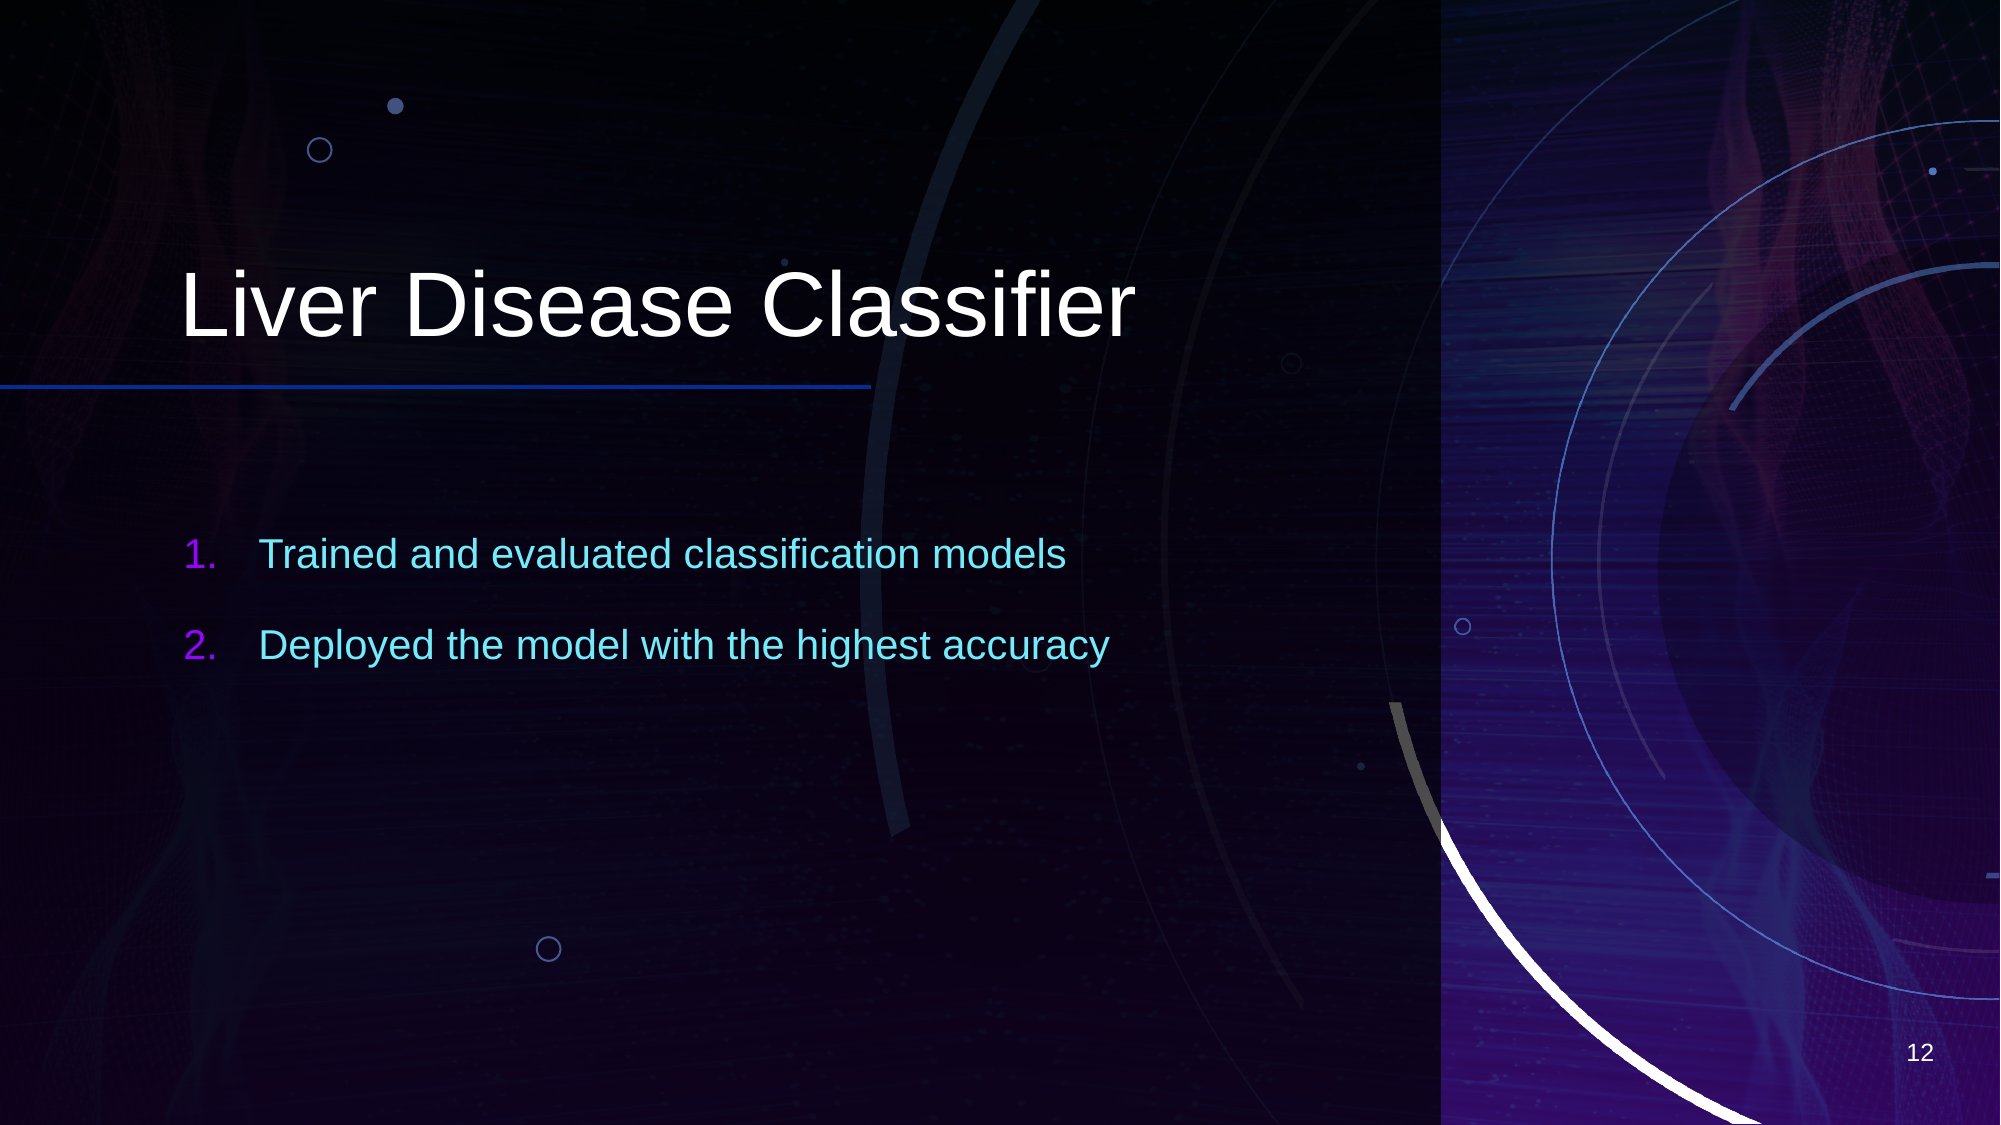

# Liver Disease Classifier
Trained and evaluated classification models
Deployed the model with the highest accuracy

12